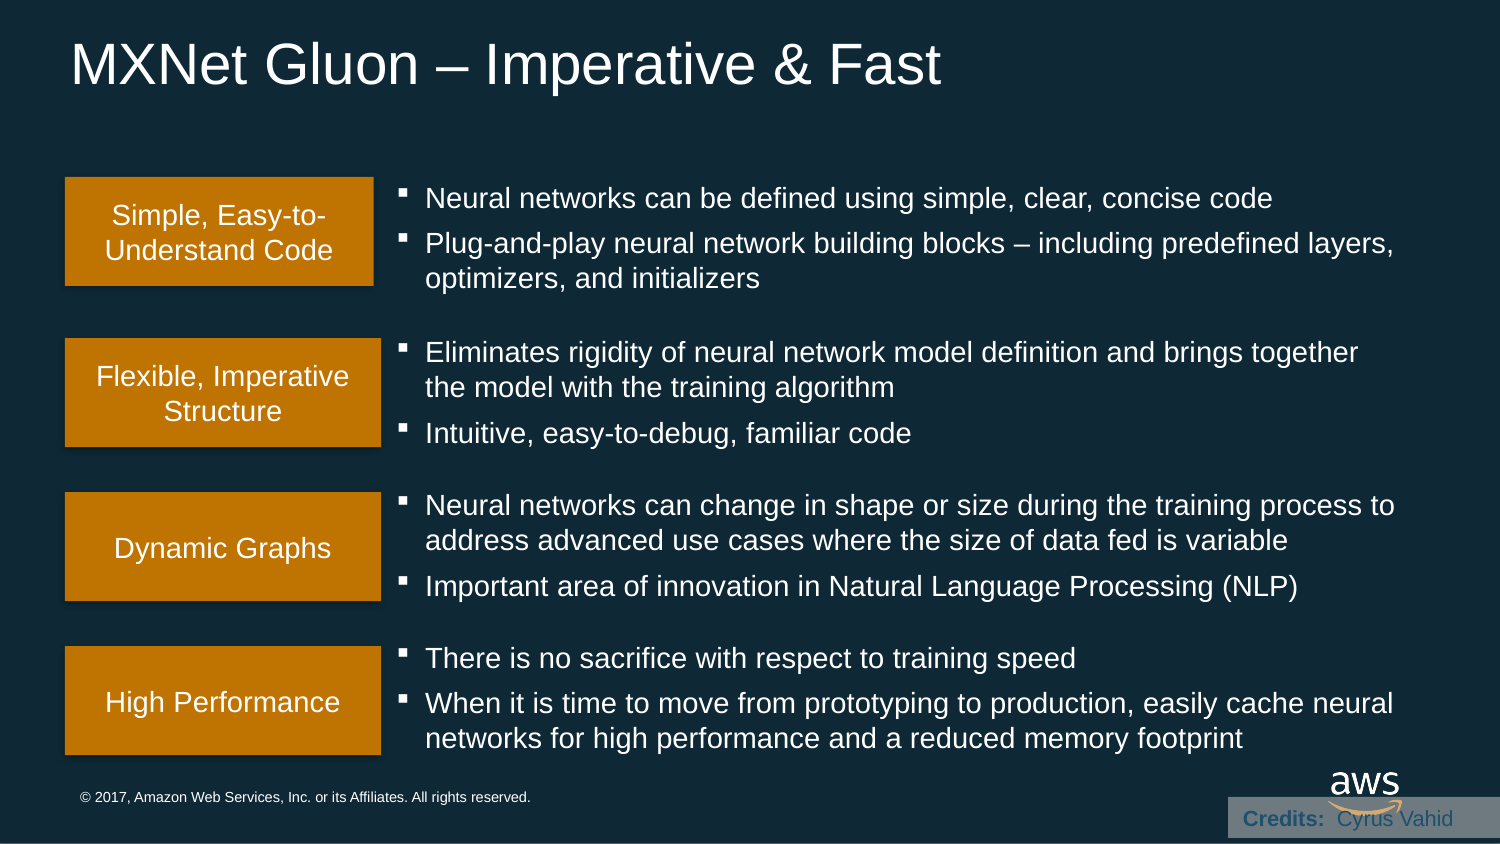

# MXNet Gluon – Imperative & Fast

Neural networks can be defined using simple, clear, concise code
Plug-and-play neural network building blocks – including predefined layers, optimizers, and initializers
Simple, Easy-to-Understand Code
Eliminates rigidity of neural network model definition and brings together the model with the training algorithm
Intuitive, easy-to-debug, familiar code
Flexible, Imperative Structure
Neural networks can change in shape or size during the training process to address advanced use cases where the size of data fed is variable
Important area of innovation in Natural Language Processing (NLP)
Dynamic Graphs
There is no sacrifice with respect to training speed
When it is time to move from prototyping to production, easily cache neural networks for high performance and a reduced memory footprint
High Performance
Credits:  Cyrus Vahid